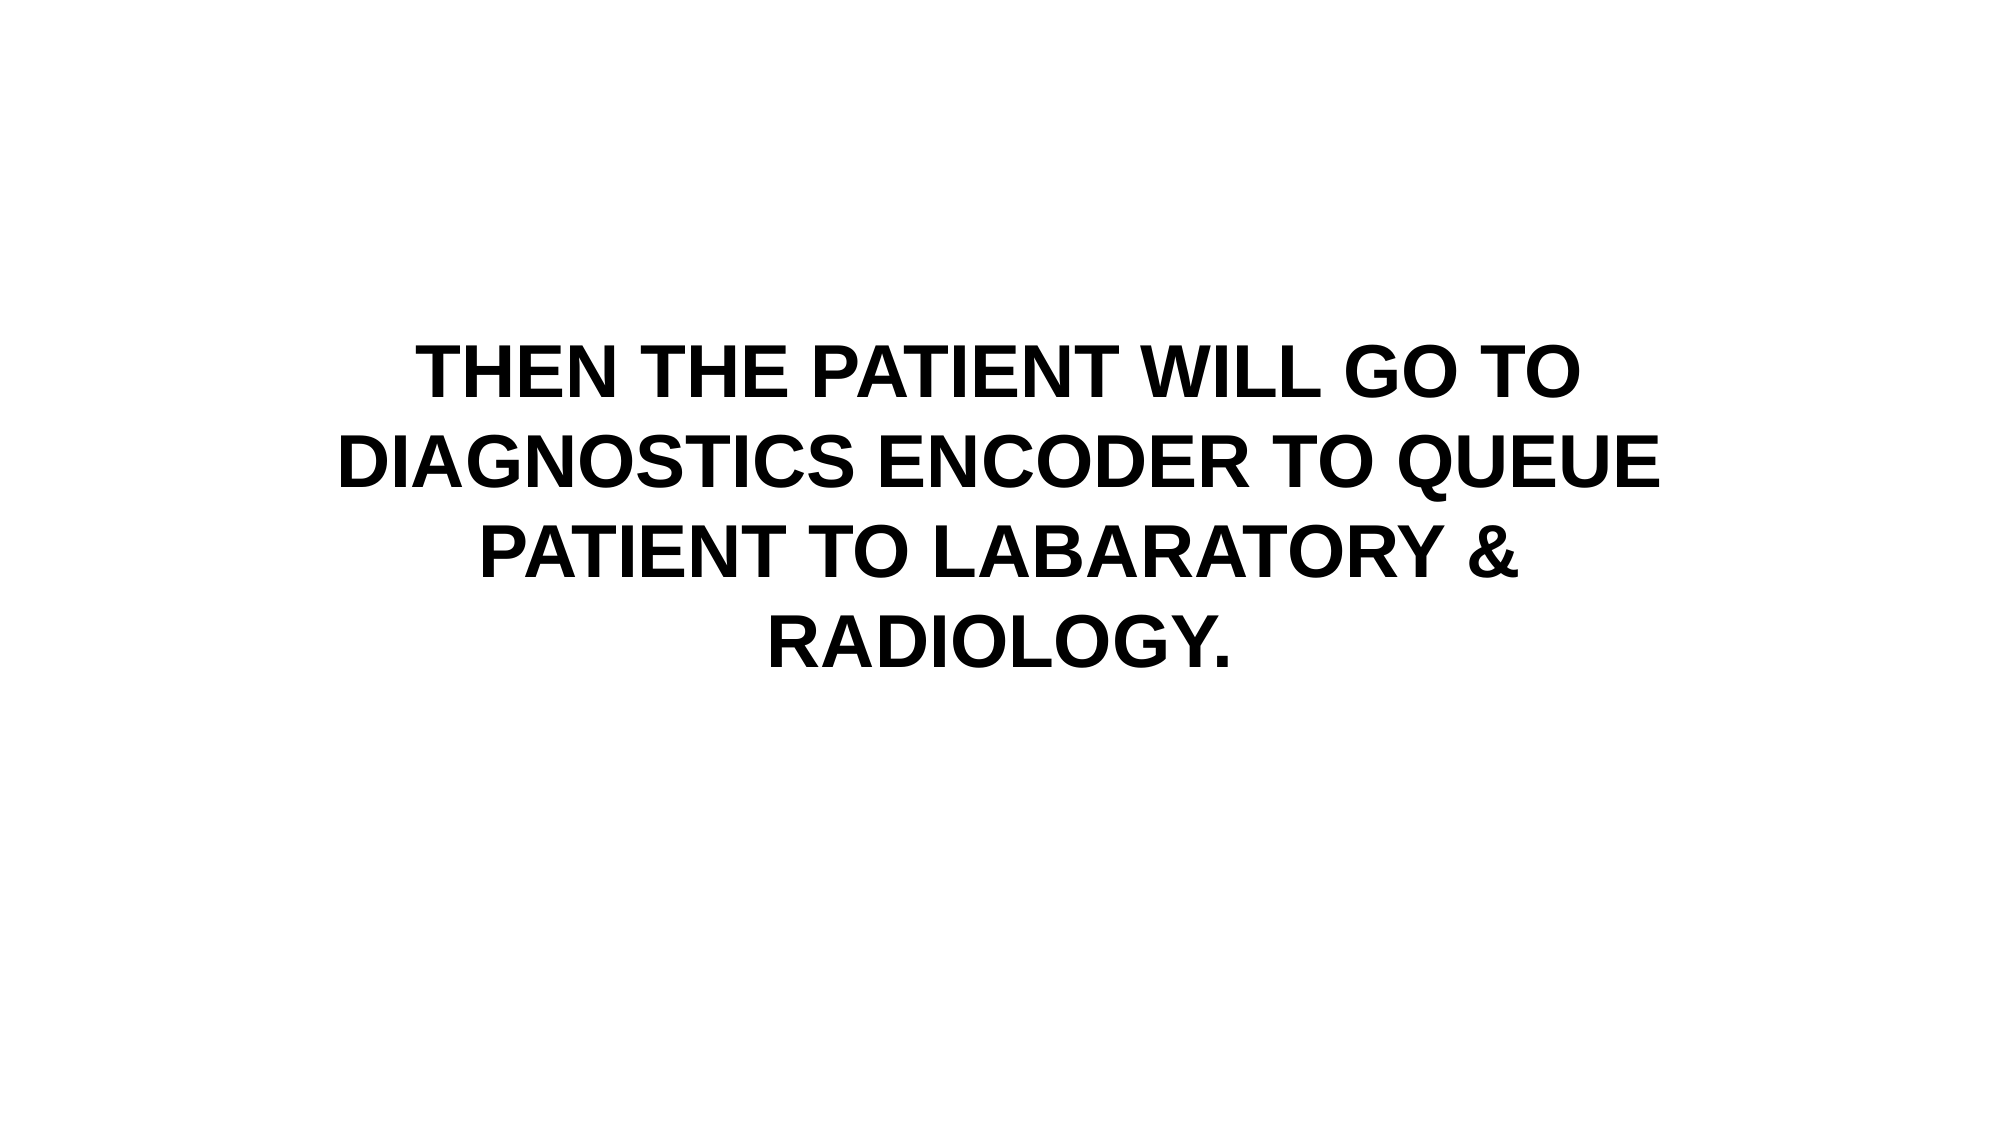

THEN THE PATIENT WILL GO TO DIAGNOSTICS ENCODER TO QUEUE PATIENT TO LABARATORY & RADIOLOGY.